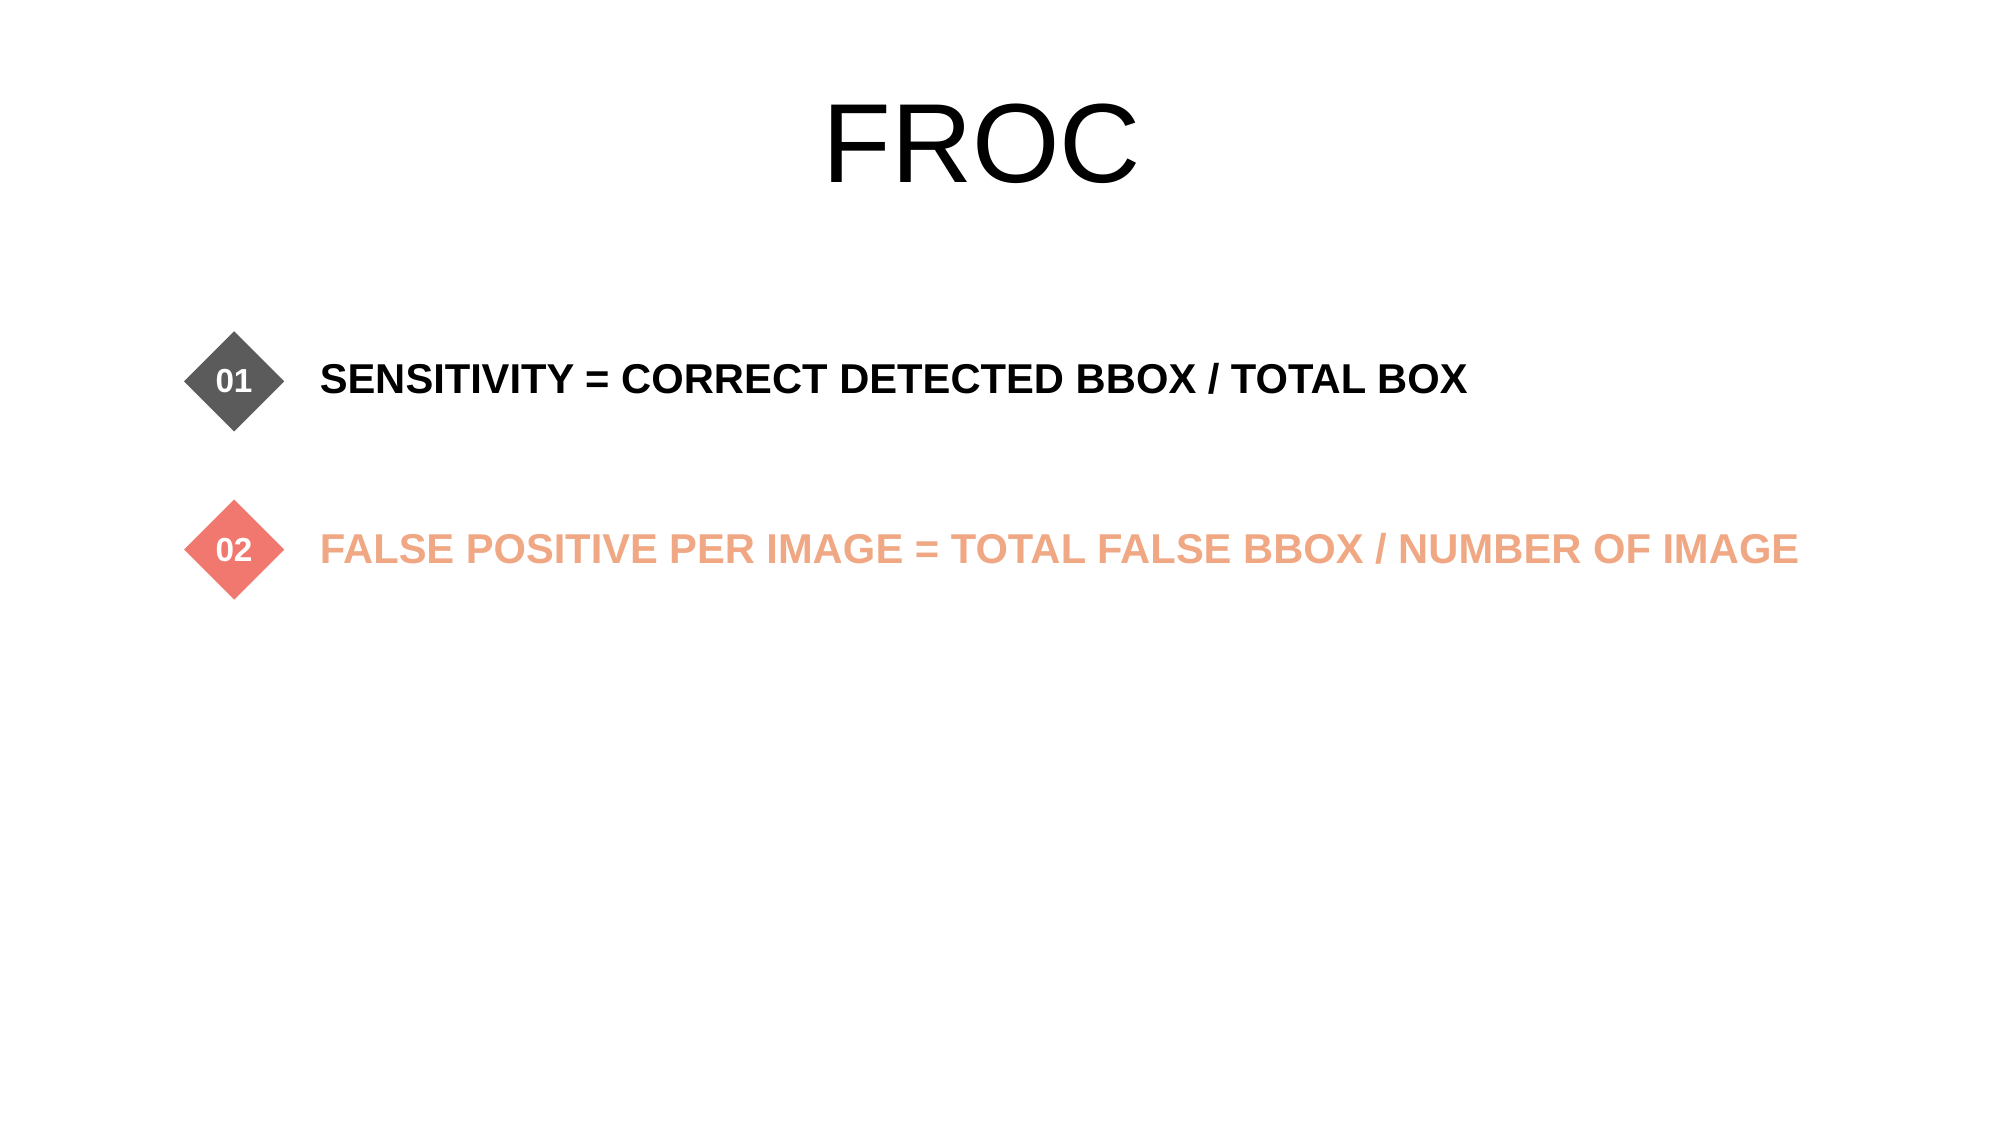

FROC
SENSITIVITY = CORRECT DETECTED BBOX / TOTAL BOX

01

FALSE POSITIVE PER IMAGE = TOTAL FALSE BBOX / NUMBER OF IMAGE
02